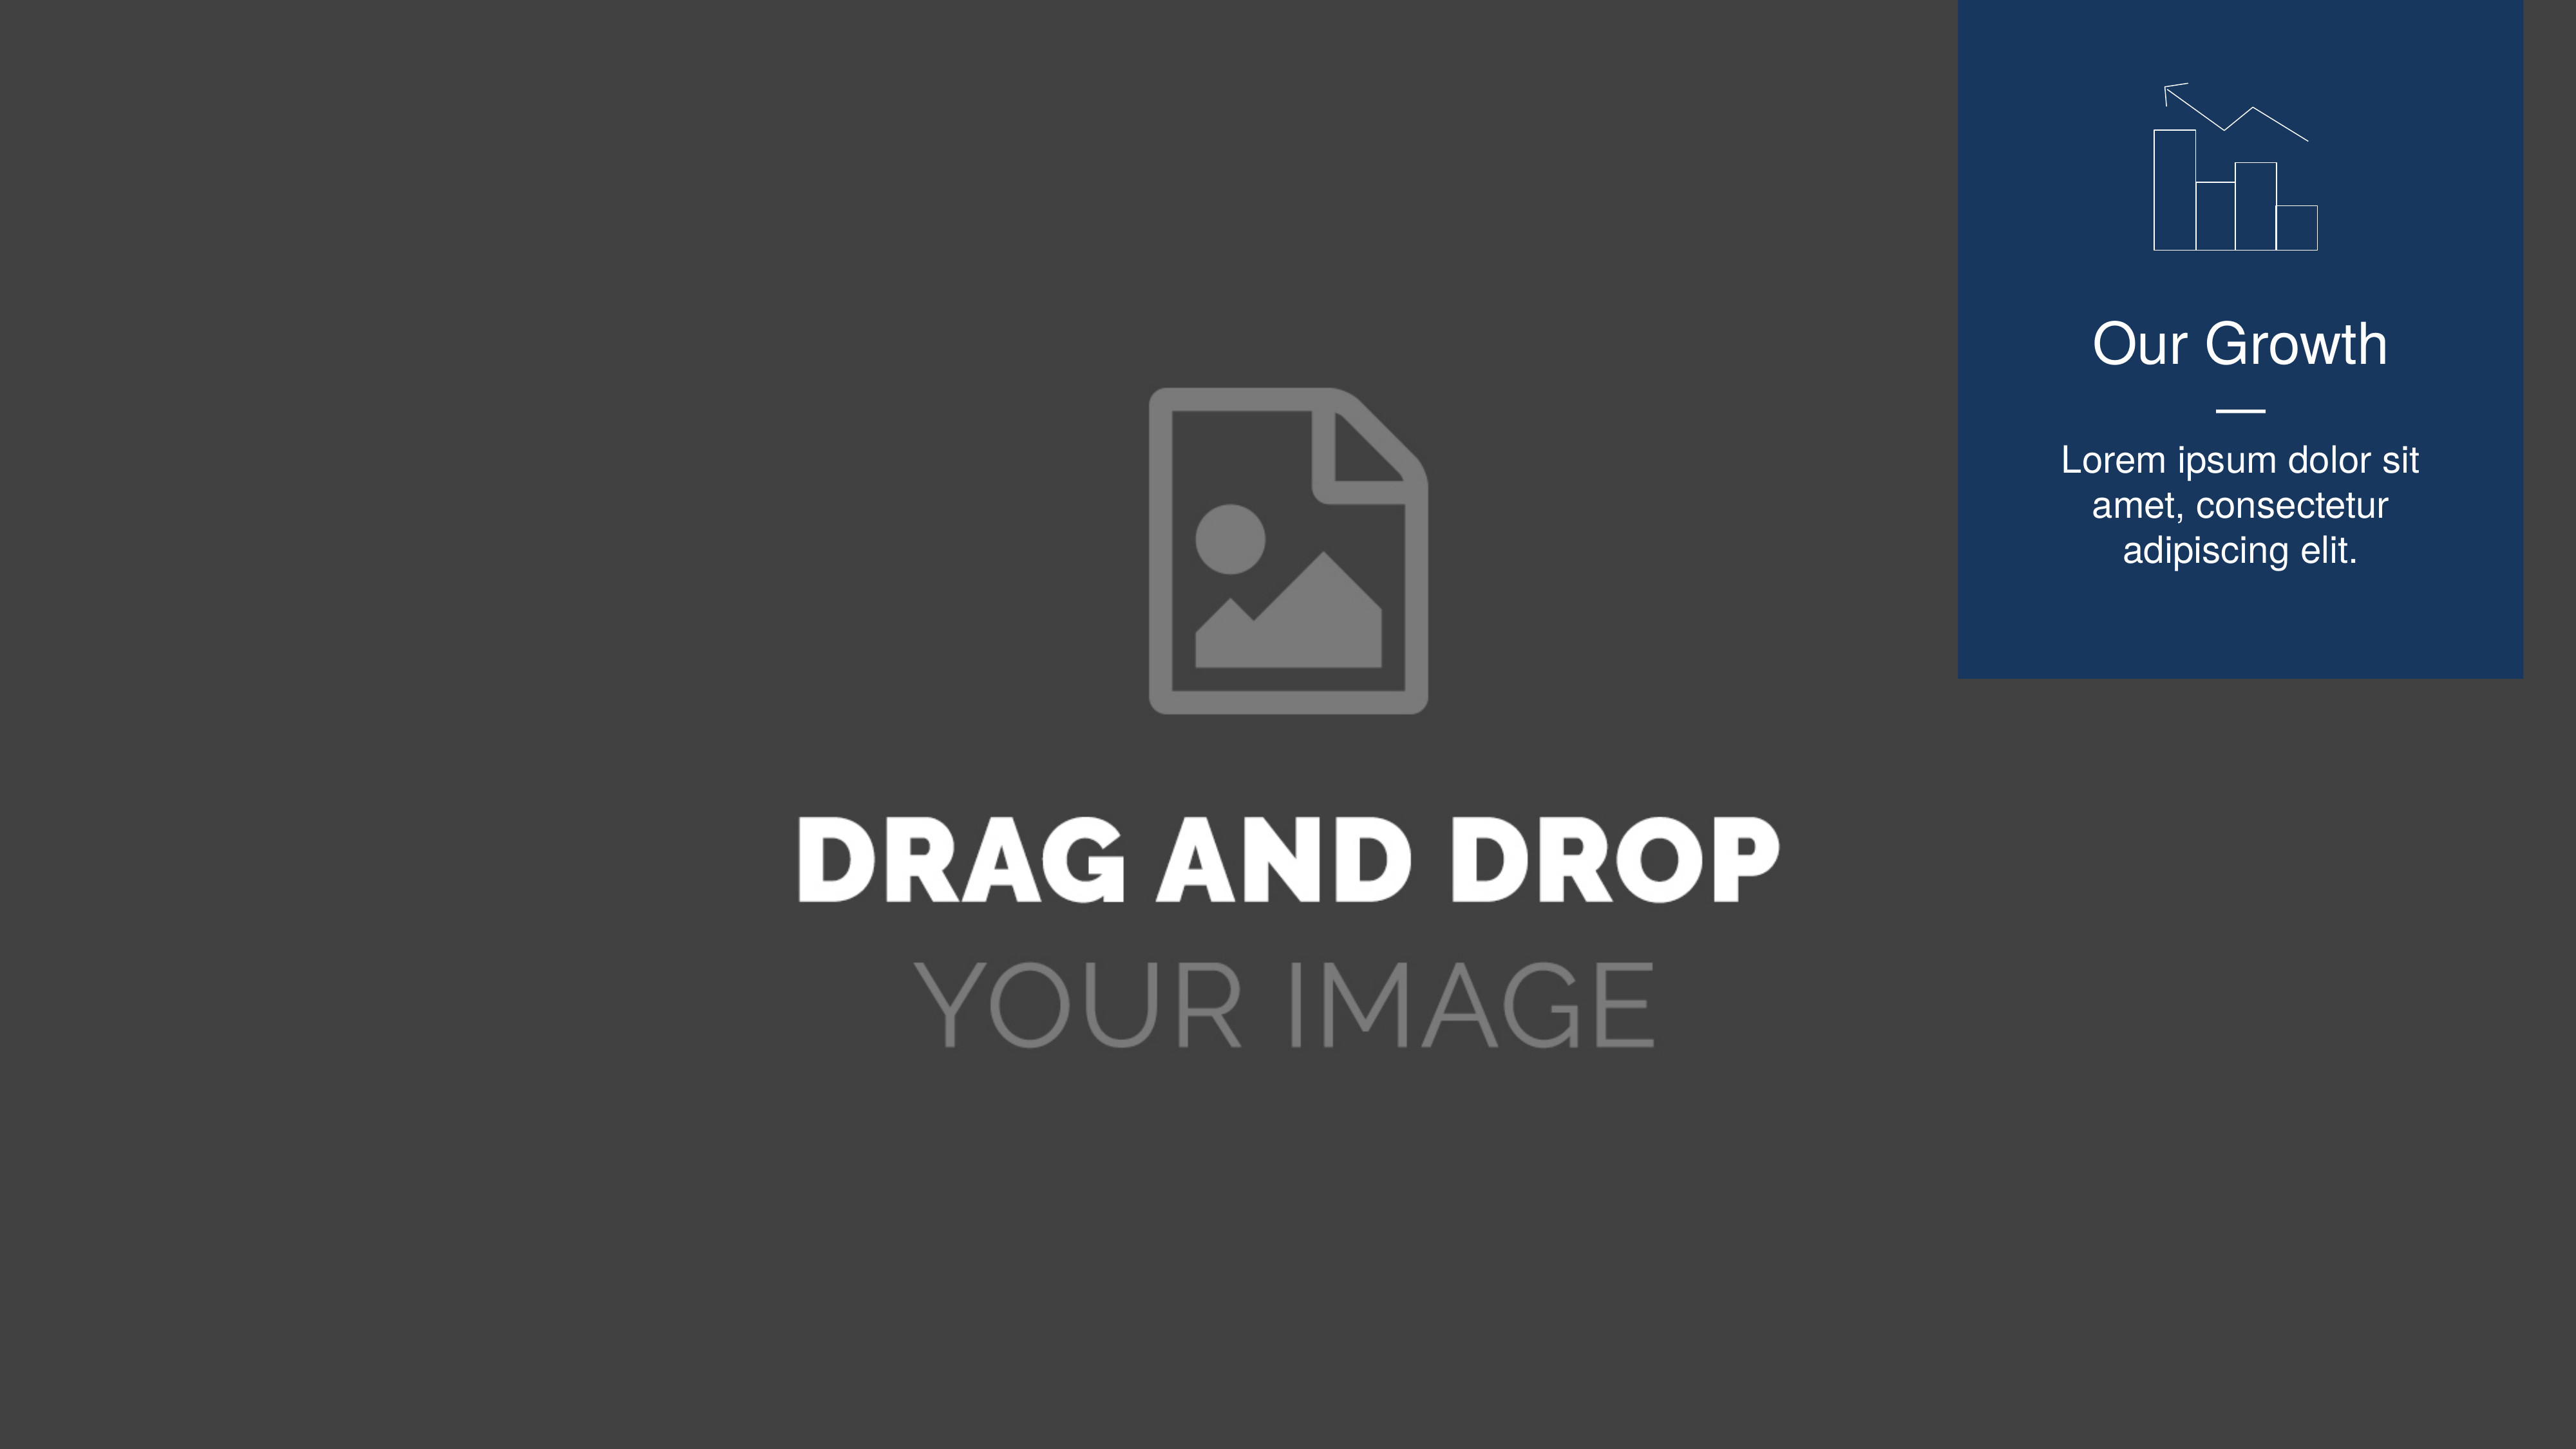

Our Growth
—
Lorem ipsum dolor sit amet, consectetur adipiscing elit.